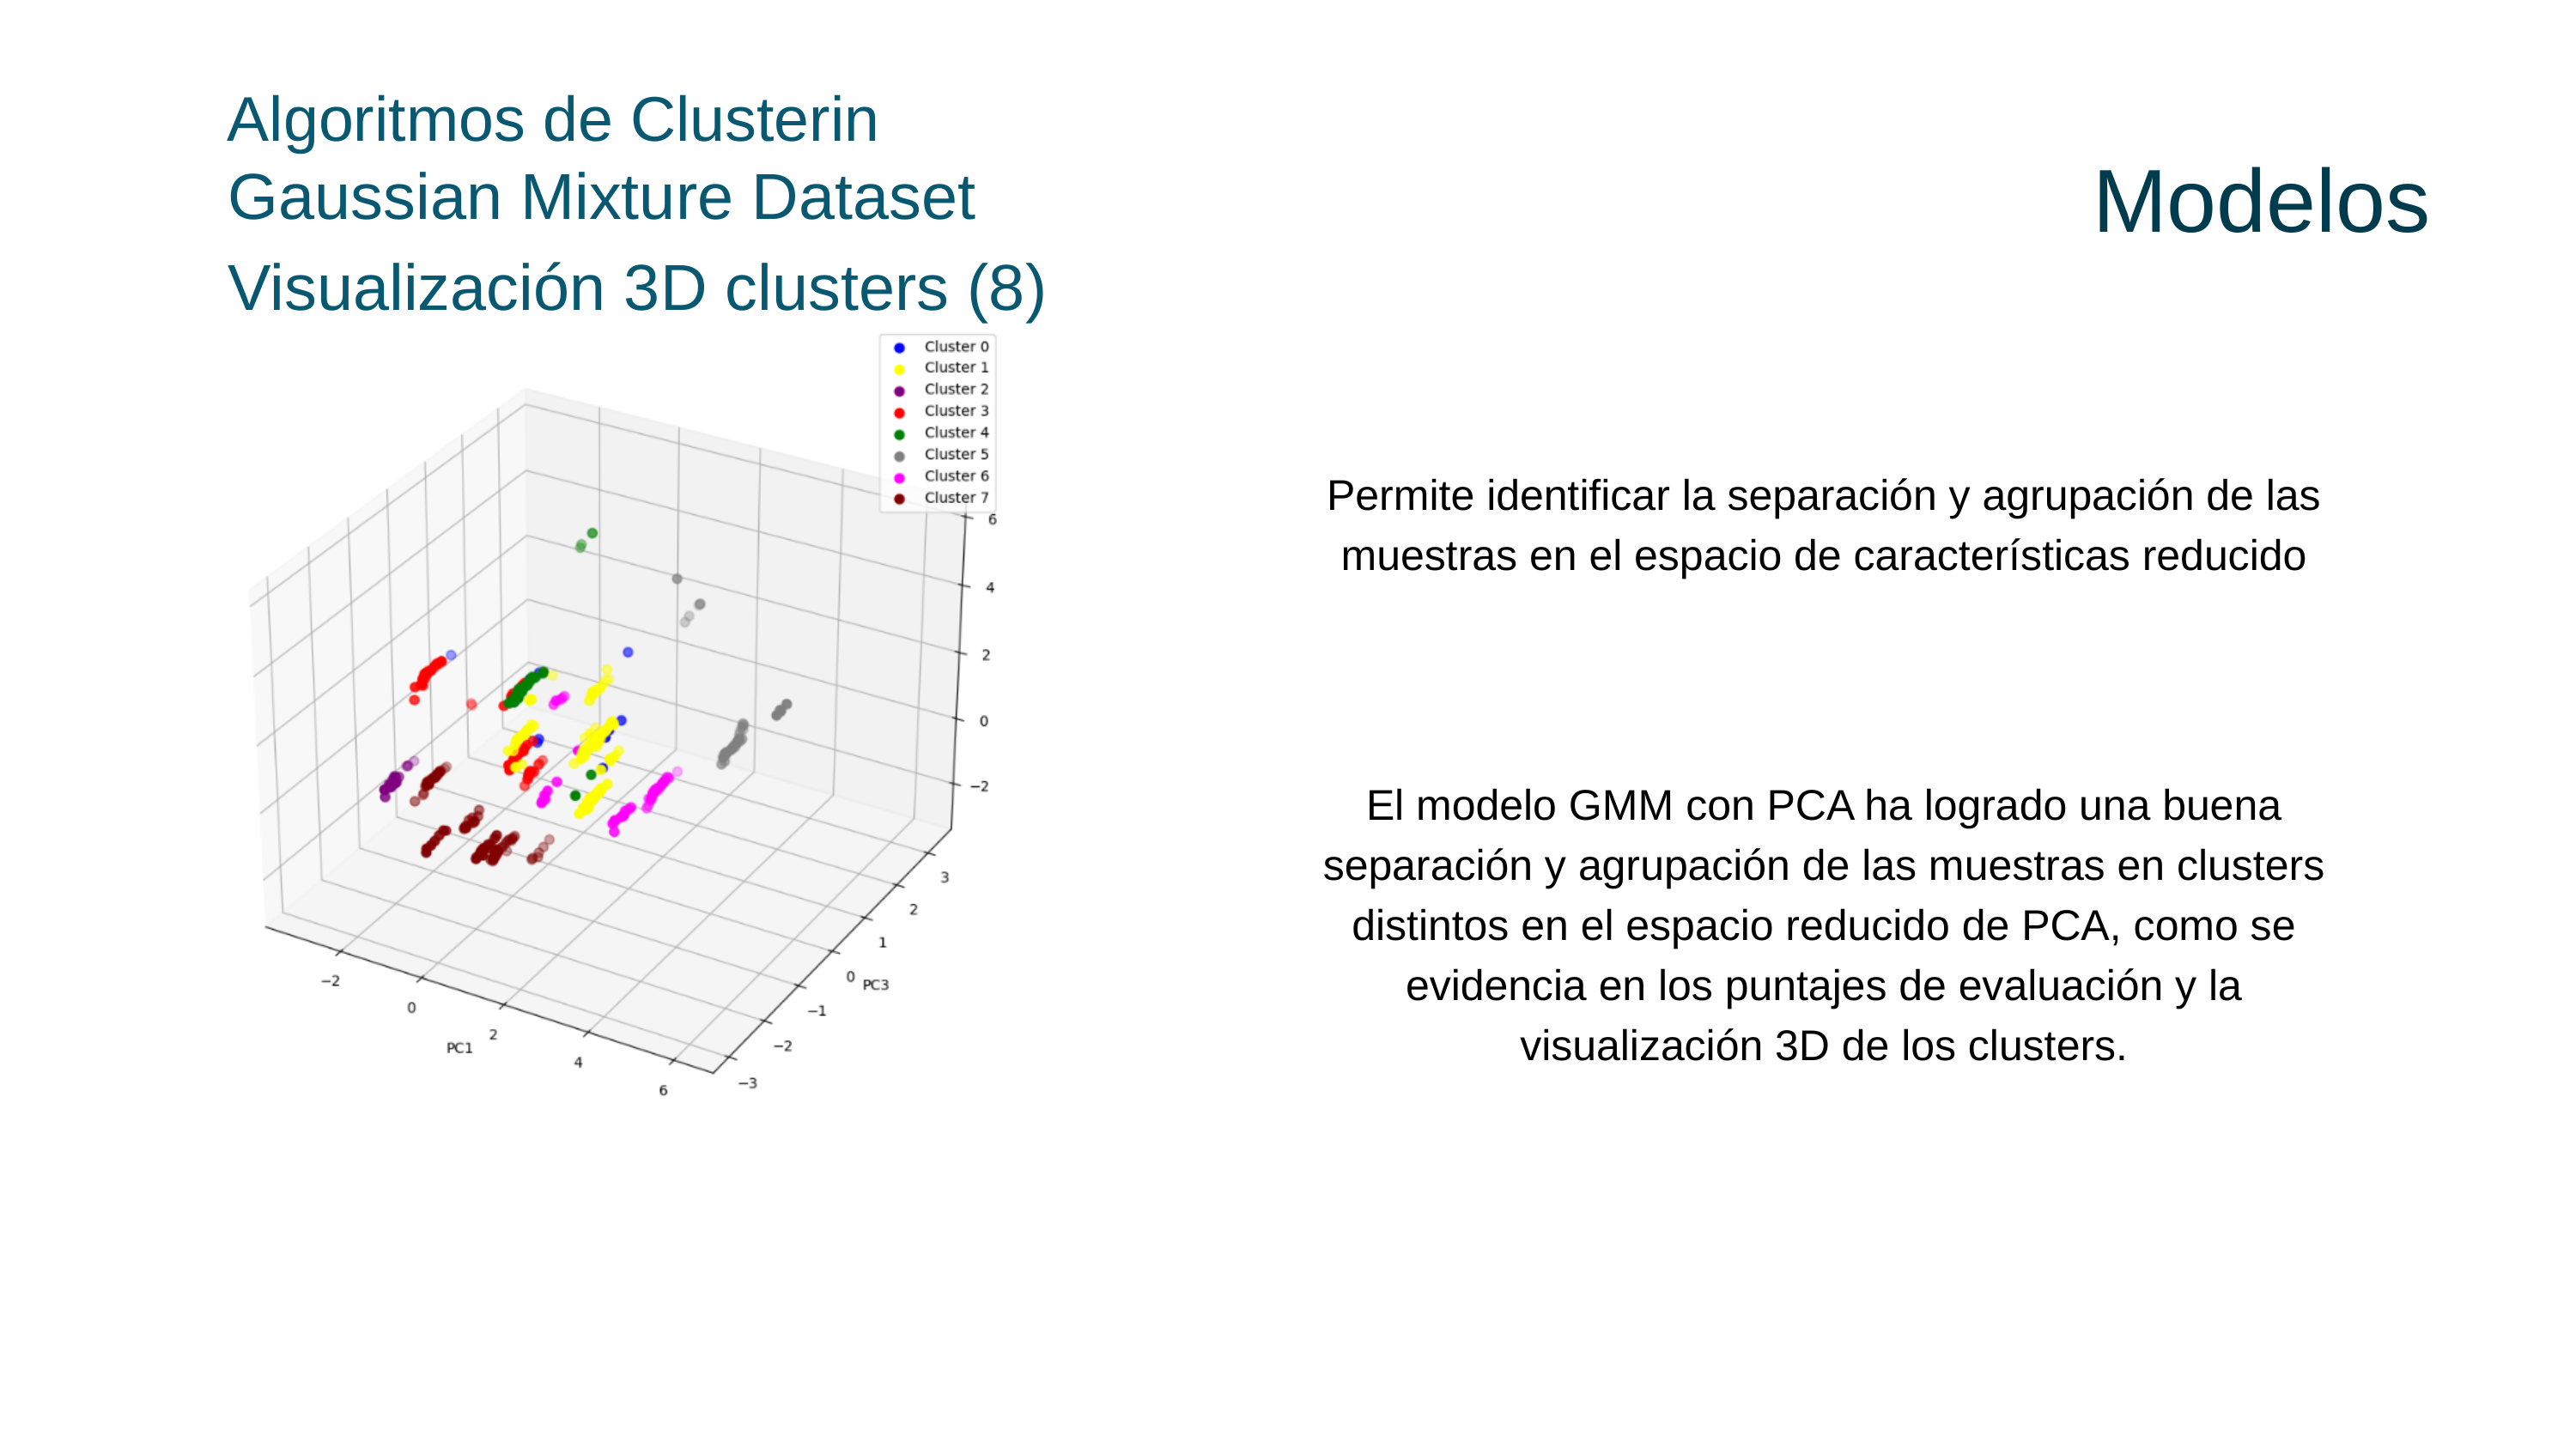

Algoritmos de Clusterin
Modelos
Gaussian Mixture Dataset
Visualización 3D clusters (8)

Permite identificar la separación y agrupación de las muestras en el espacio de características reducido
El modelo GMM con PCA ha logrado una buena separación y agrupación de las muestras en clusters distintos en el espacio reducido de PCA, como se evidencia en los puntajes de evaluación y la visualización 3D de los clusters.